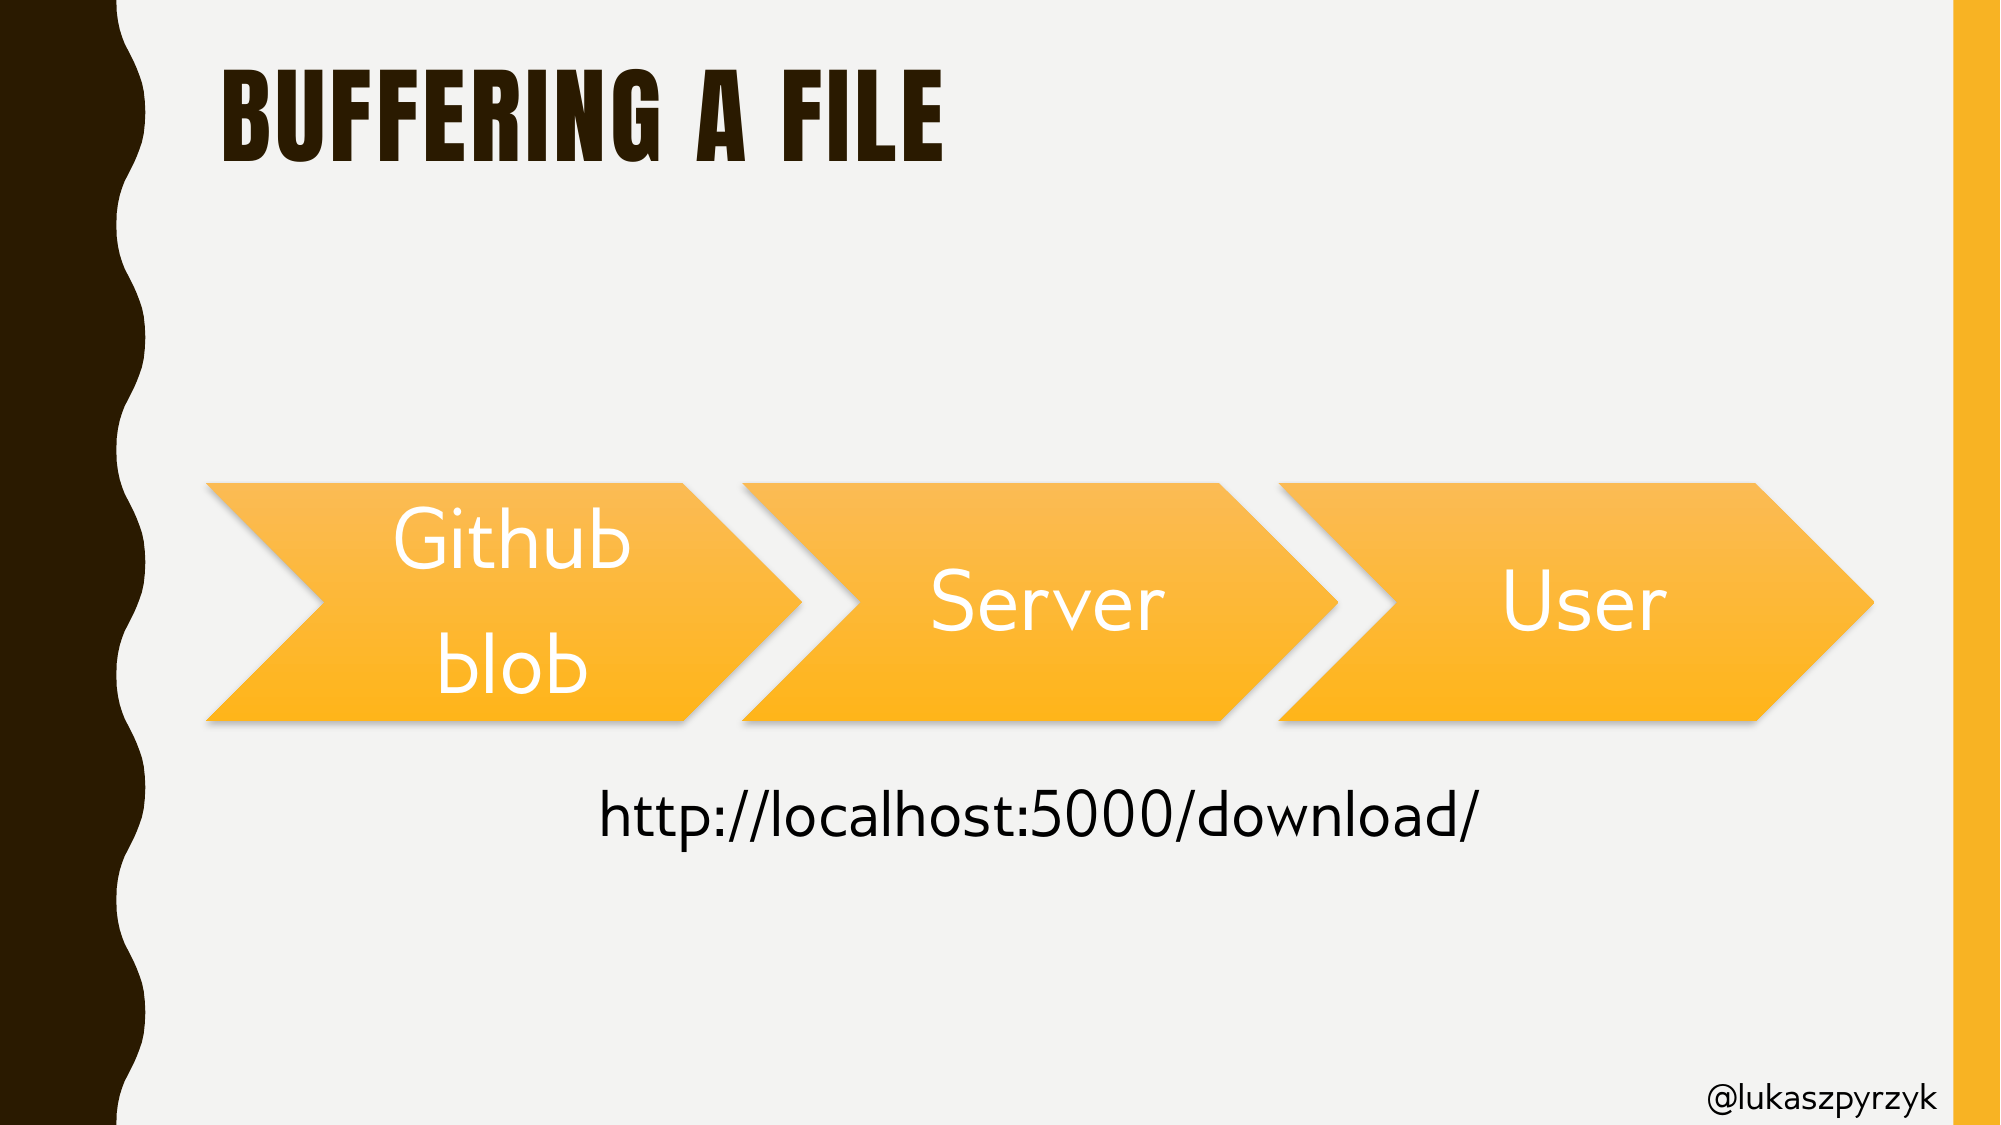

# Buffering a file
Github
blob
Server
User
http://localhost:5000/download/
@lukaszpyrzyk